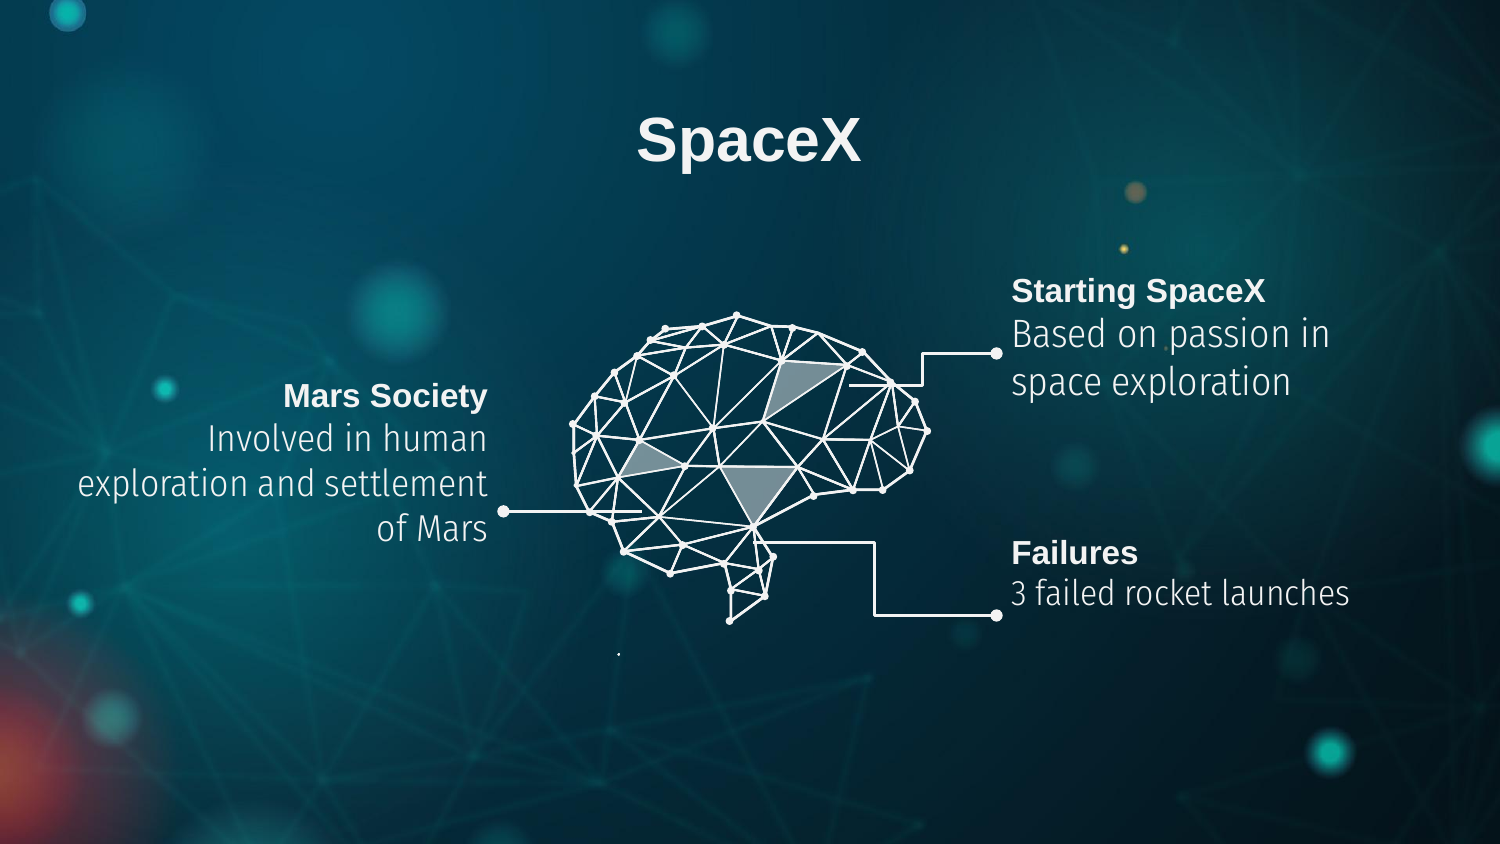

# SpaceX
Starting SpaceX
Based on passion in space exploration

Mars Society
Involved in human exploration and settlement of Mars
Failures
3 failed rocket launches